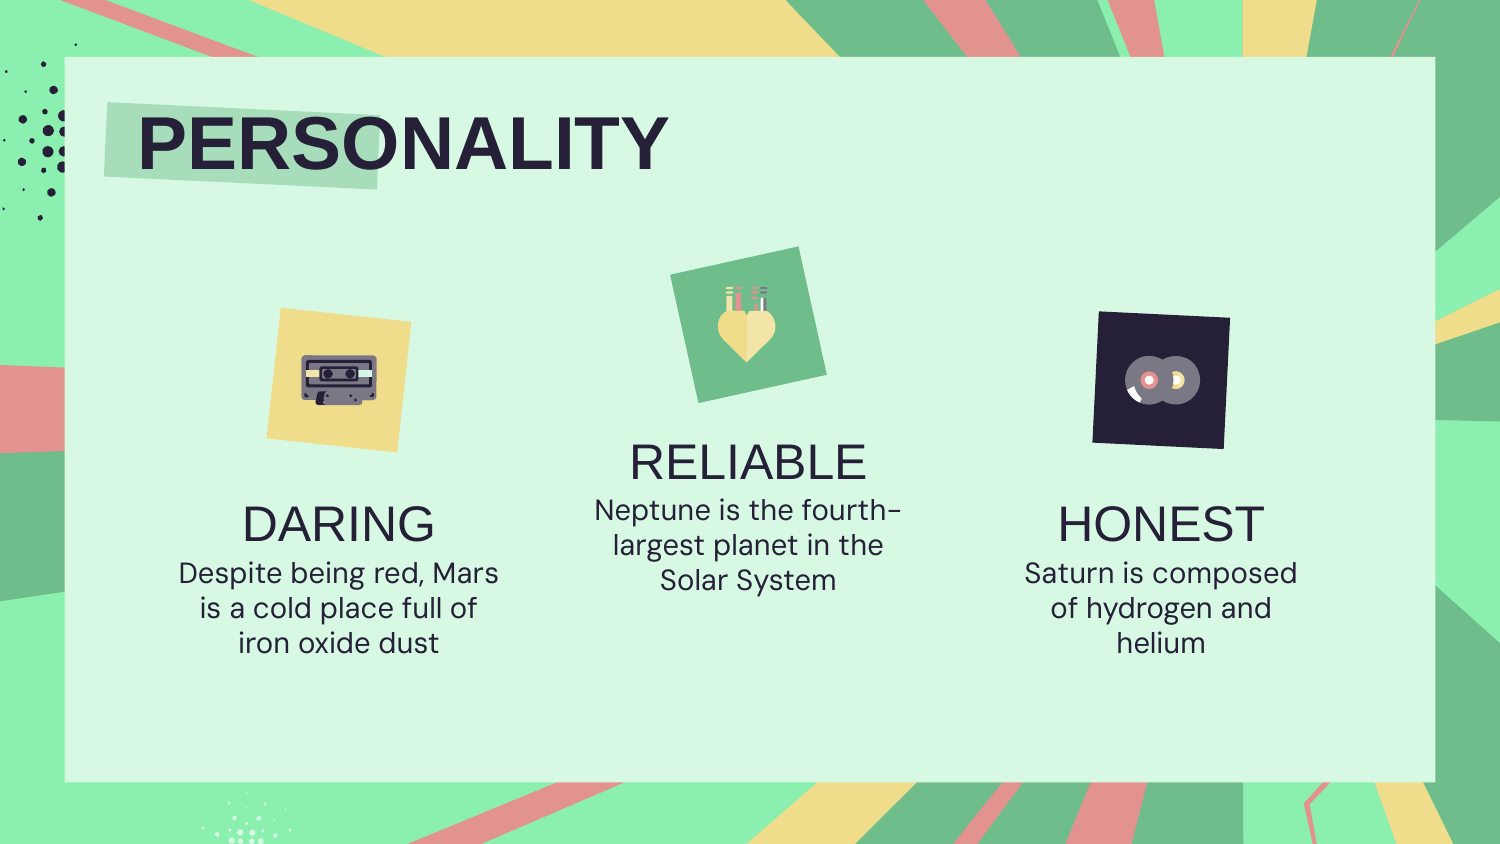

# PERSONALITY

RELIABLE
Neptune is the fourth-largest planet in the Solar System
DARING
HONEST
Saturn is composed of hydrogen and helium
Despite being red, Mars is a cold place full of iron oxide dust